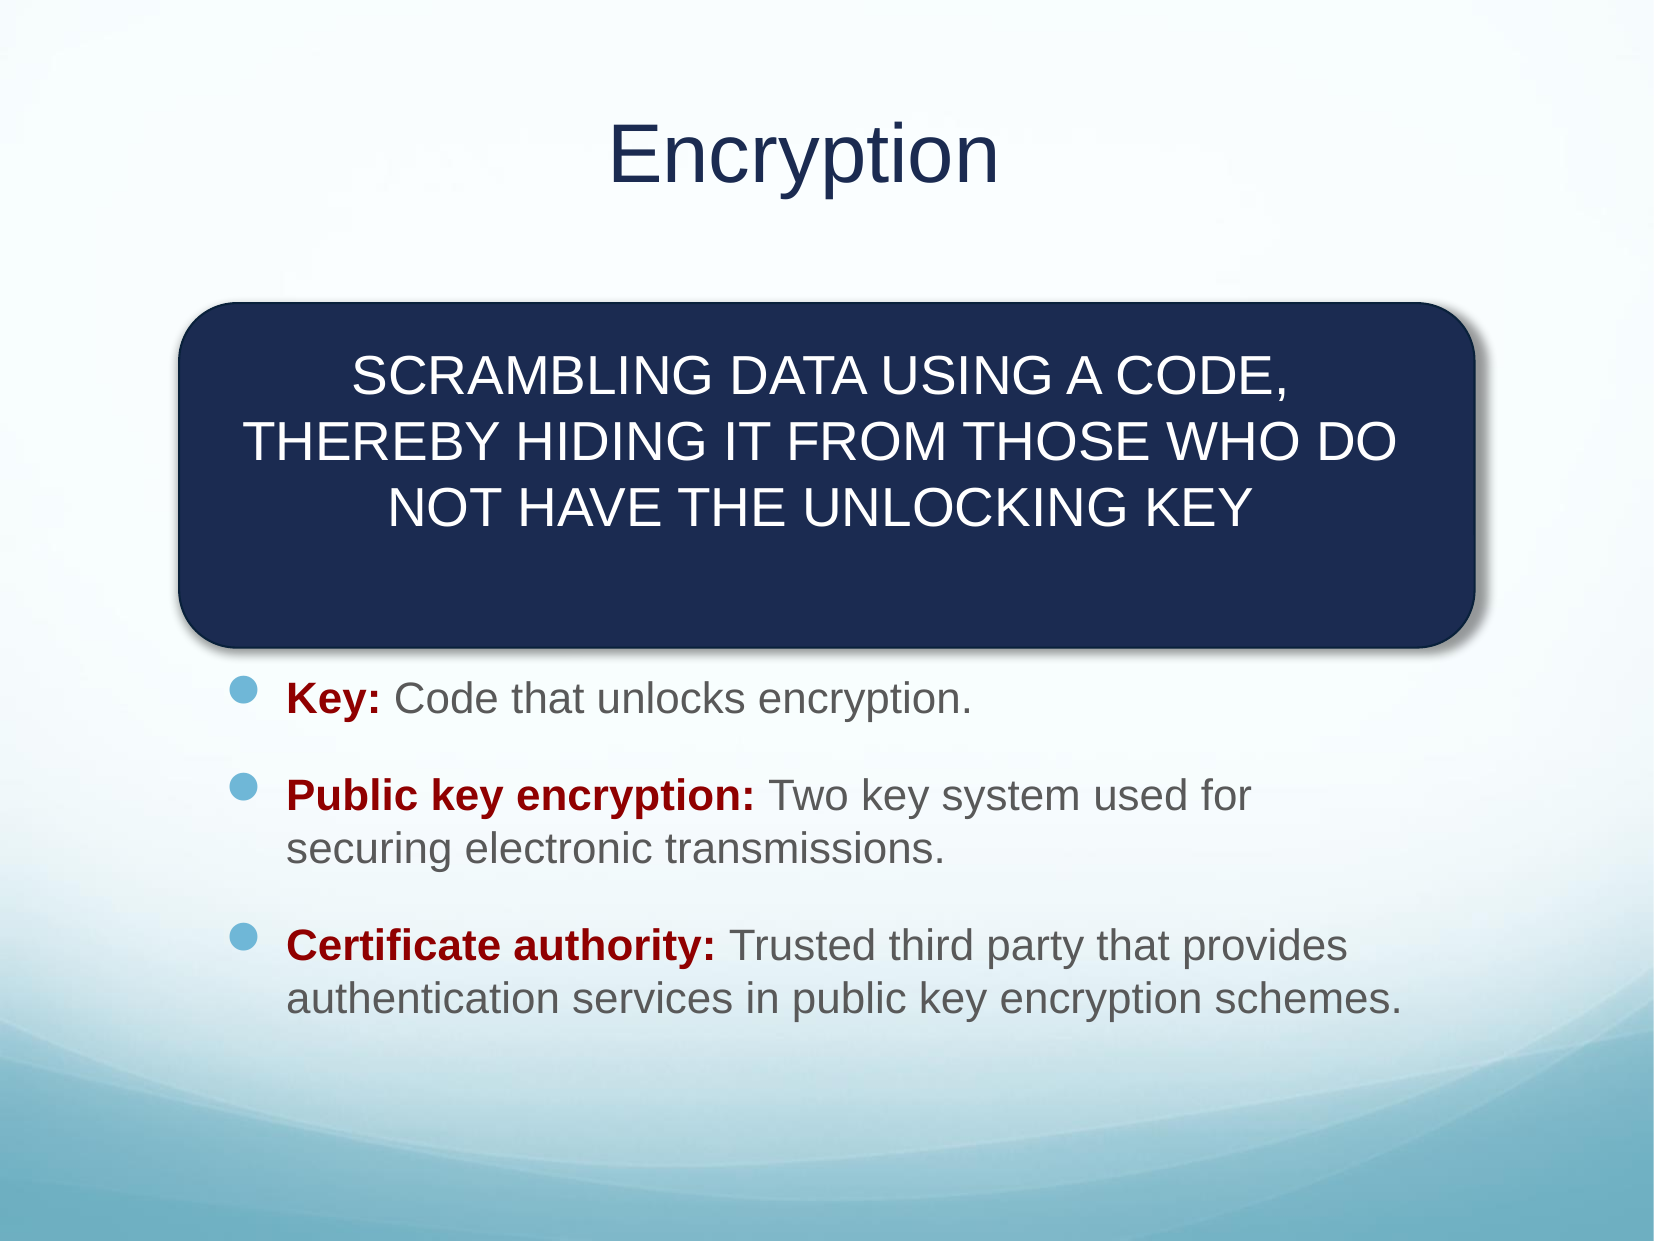

# Encryption
Scrambling data using a code, thereby hiding it from those who do not have the unlocking key
Key: Code that unlocks encryption.
Public key encryption: Two key system used for securing electronic transmissions.
Certificate authority: Trusted third party that provides authentication services in public key encryption schemes.